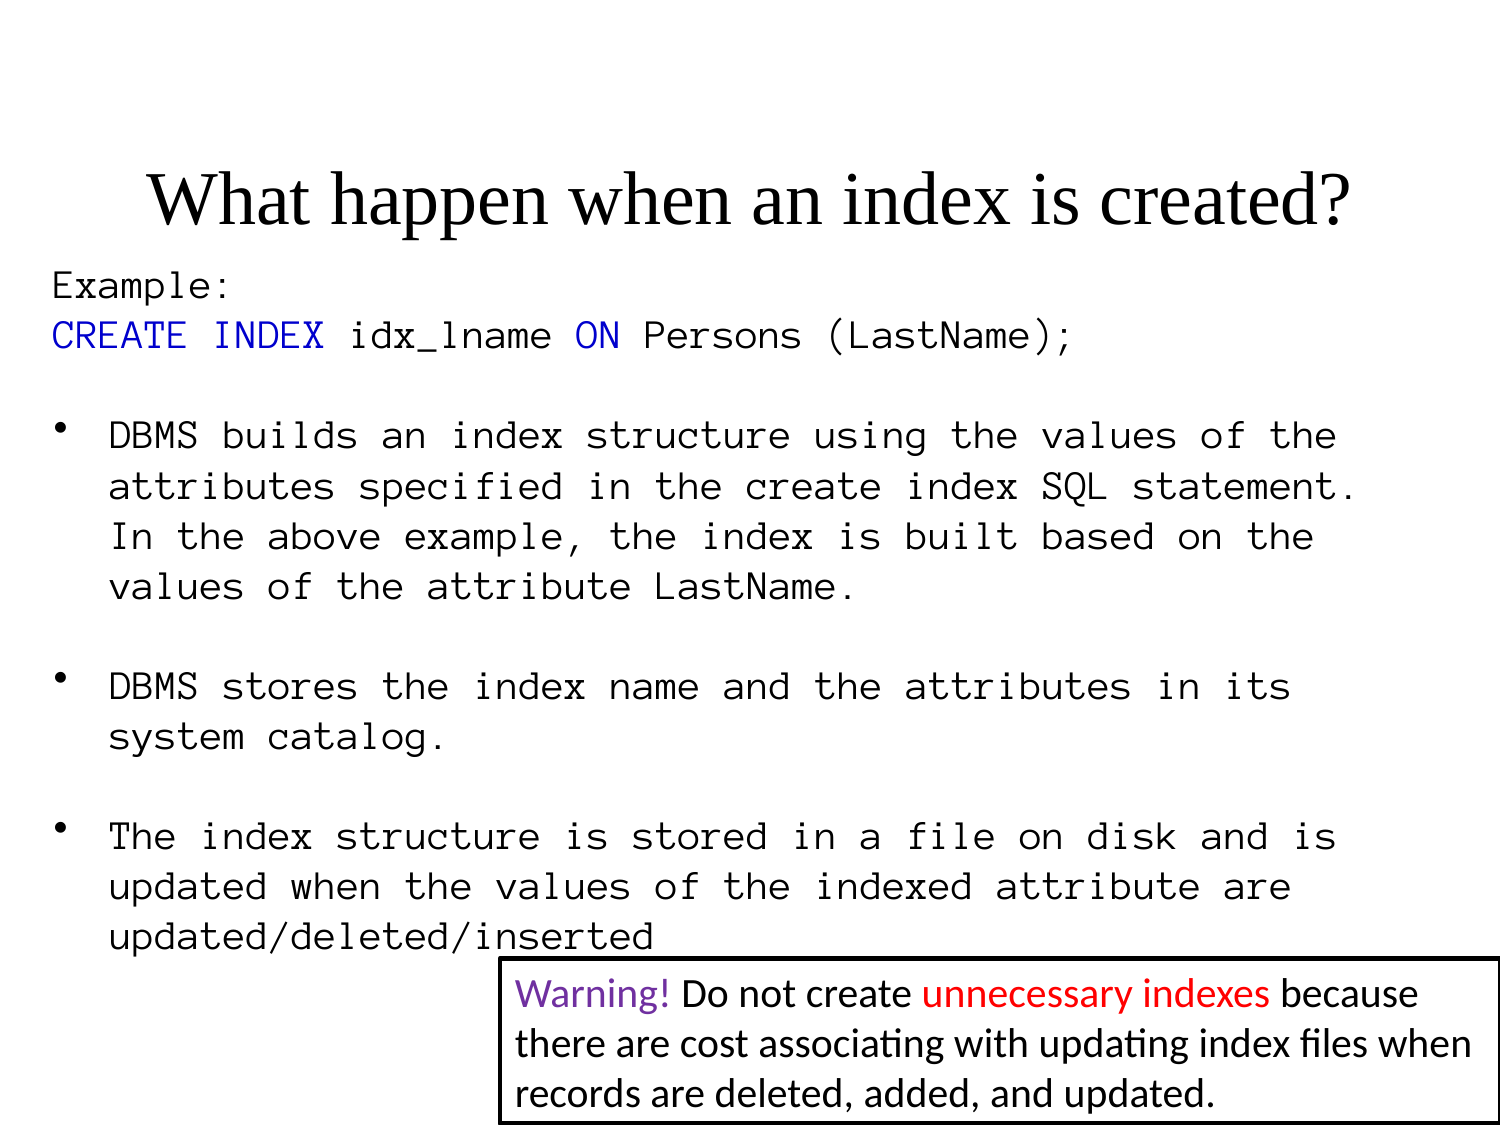

# What happen when an index is created?
Example:
CREATE INDEX idx_lname ON Persons (LastName);

DBMS builds an index structure using the values of the attributes specified in the create index SQL statement. In the above example, the index is built based on the values of the attribute LastName.

DBMS stores the index name and the attributes in its system catalog.

The index structure is stored in a file on disk and is updated when the values of the indexed attribute are updated/deleted/inserted
Warning! Do not create unnecessary indexes because there are cost associating with updating index files when records are deleted, added, and updated.